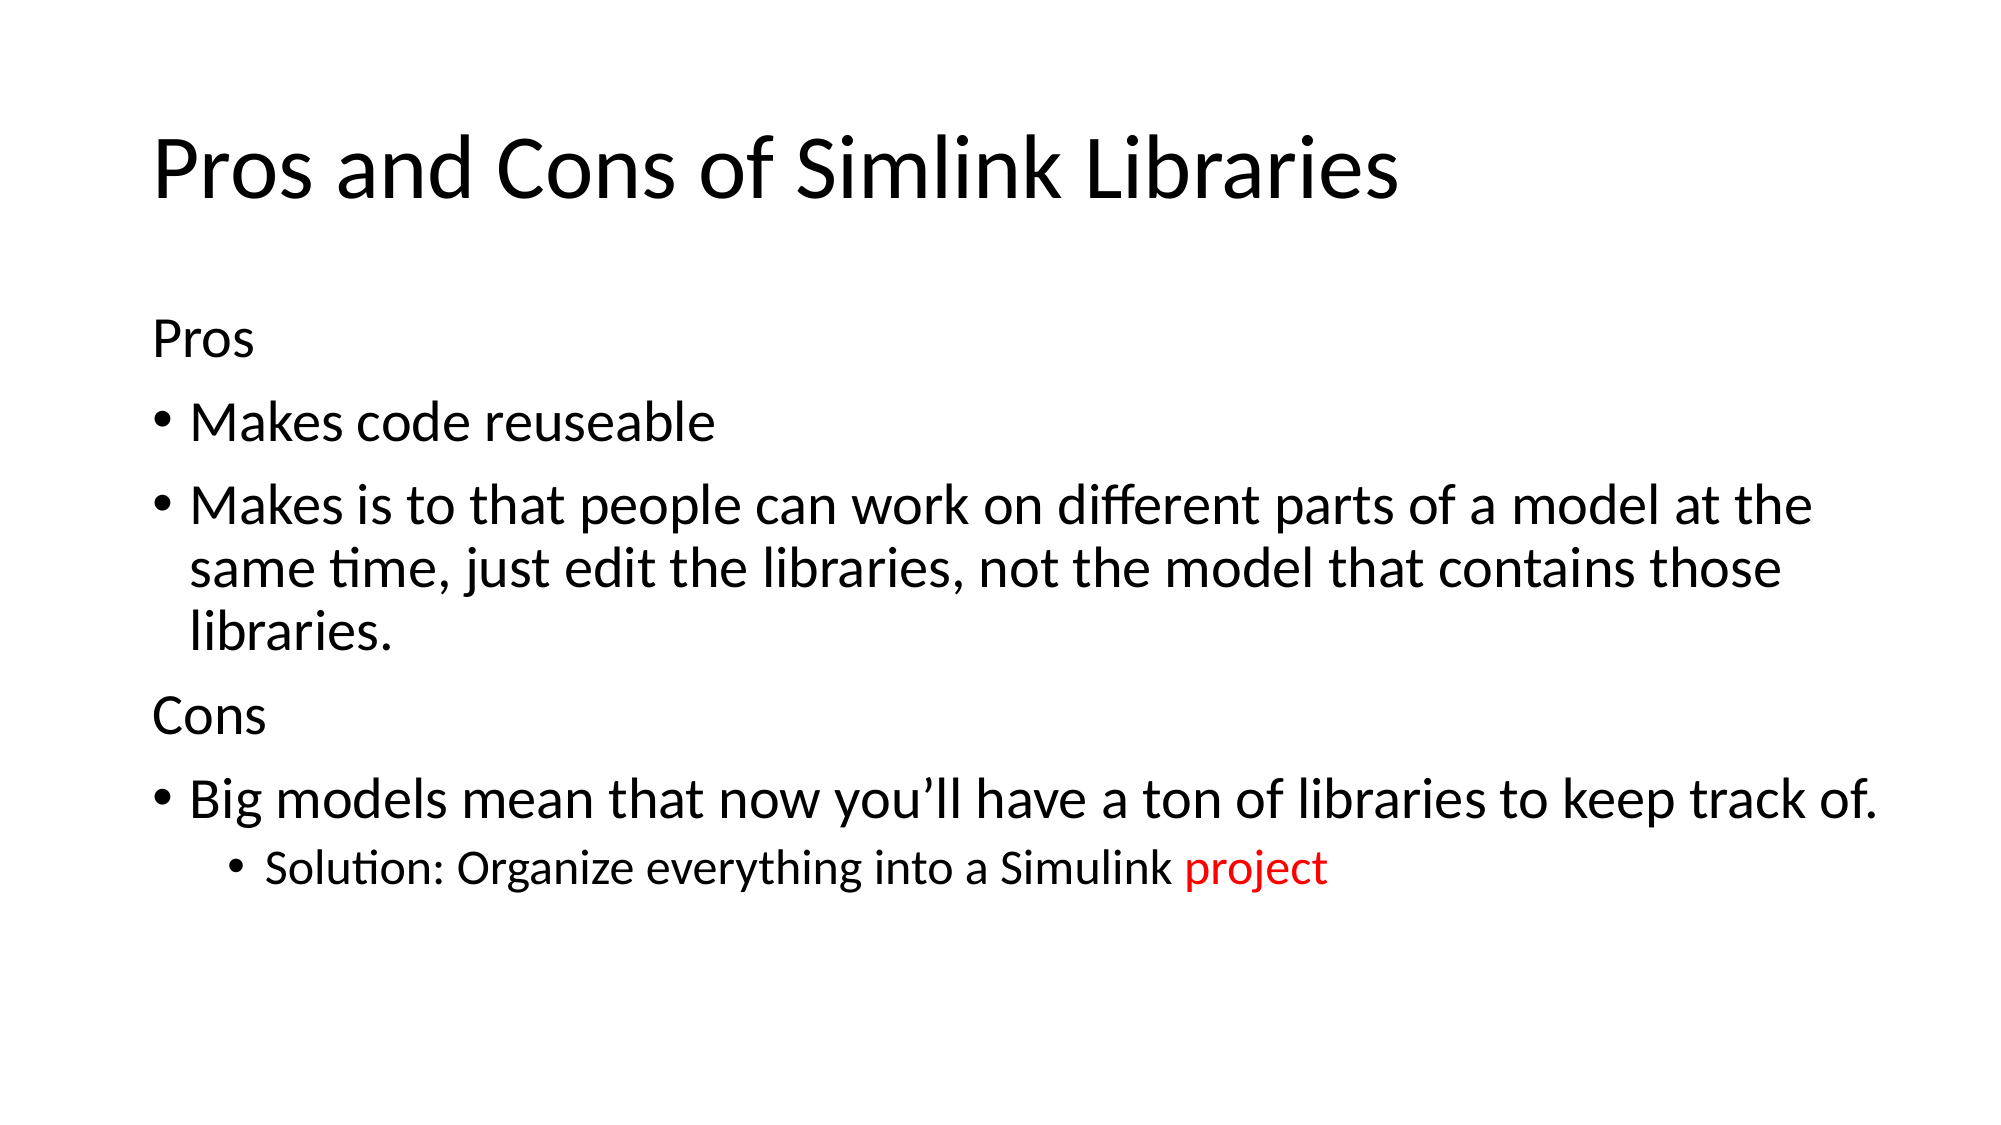

# Pros and Cons of Simlink Libraries
Pros
Makes code reuseable
Makes is to that people can work on different parts of a model at the same time, just edit the libraries, not the model that contains those libraries.
Cons
Big models mean that now you’ll have a ton of libraries to keep track of.
Solution: Organize everything into a Simulink project